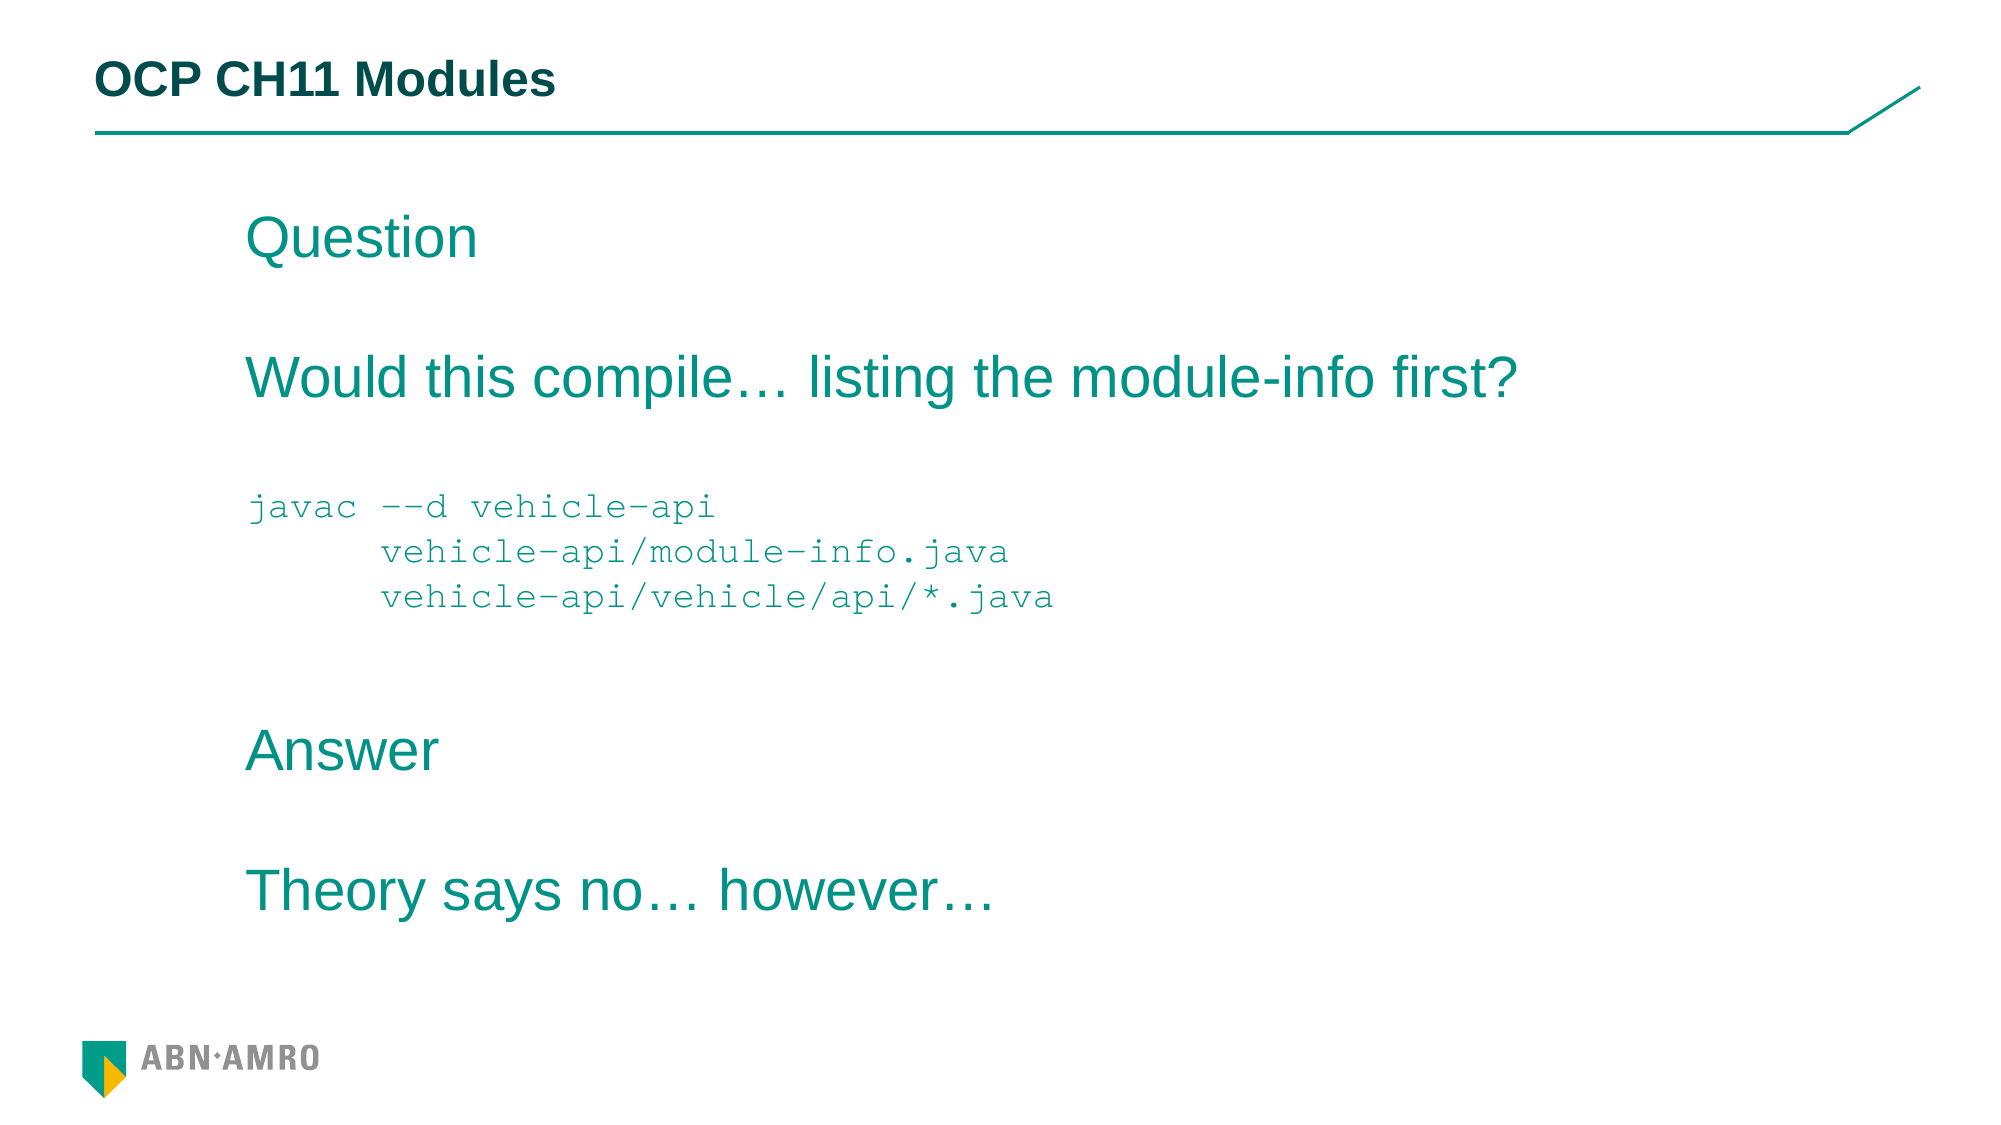

# OCP CH11 Modules
Question

Would this compile… listing the module-info first?

javac --d vehicle-api
      vehicle-api/module-info.java
      vehicle-api/vehicle/api/*.java
Answer

Theory says no… however…